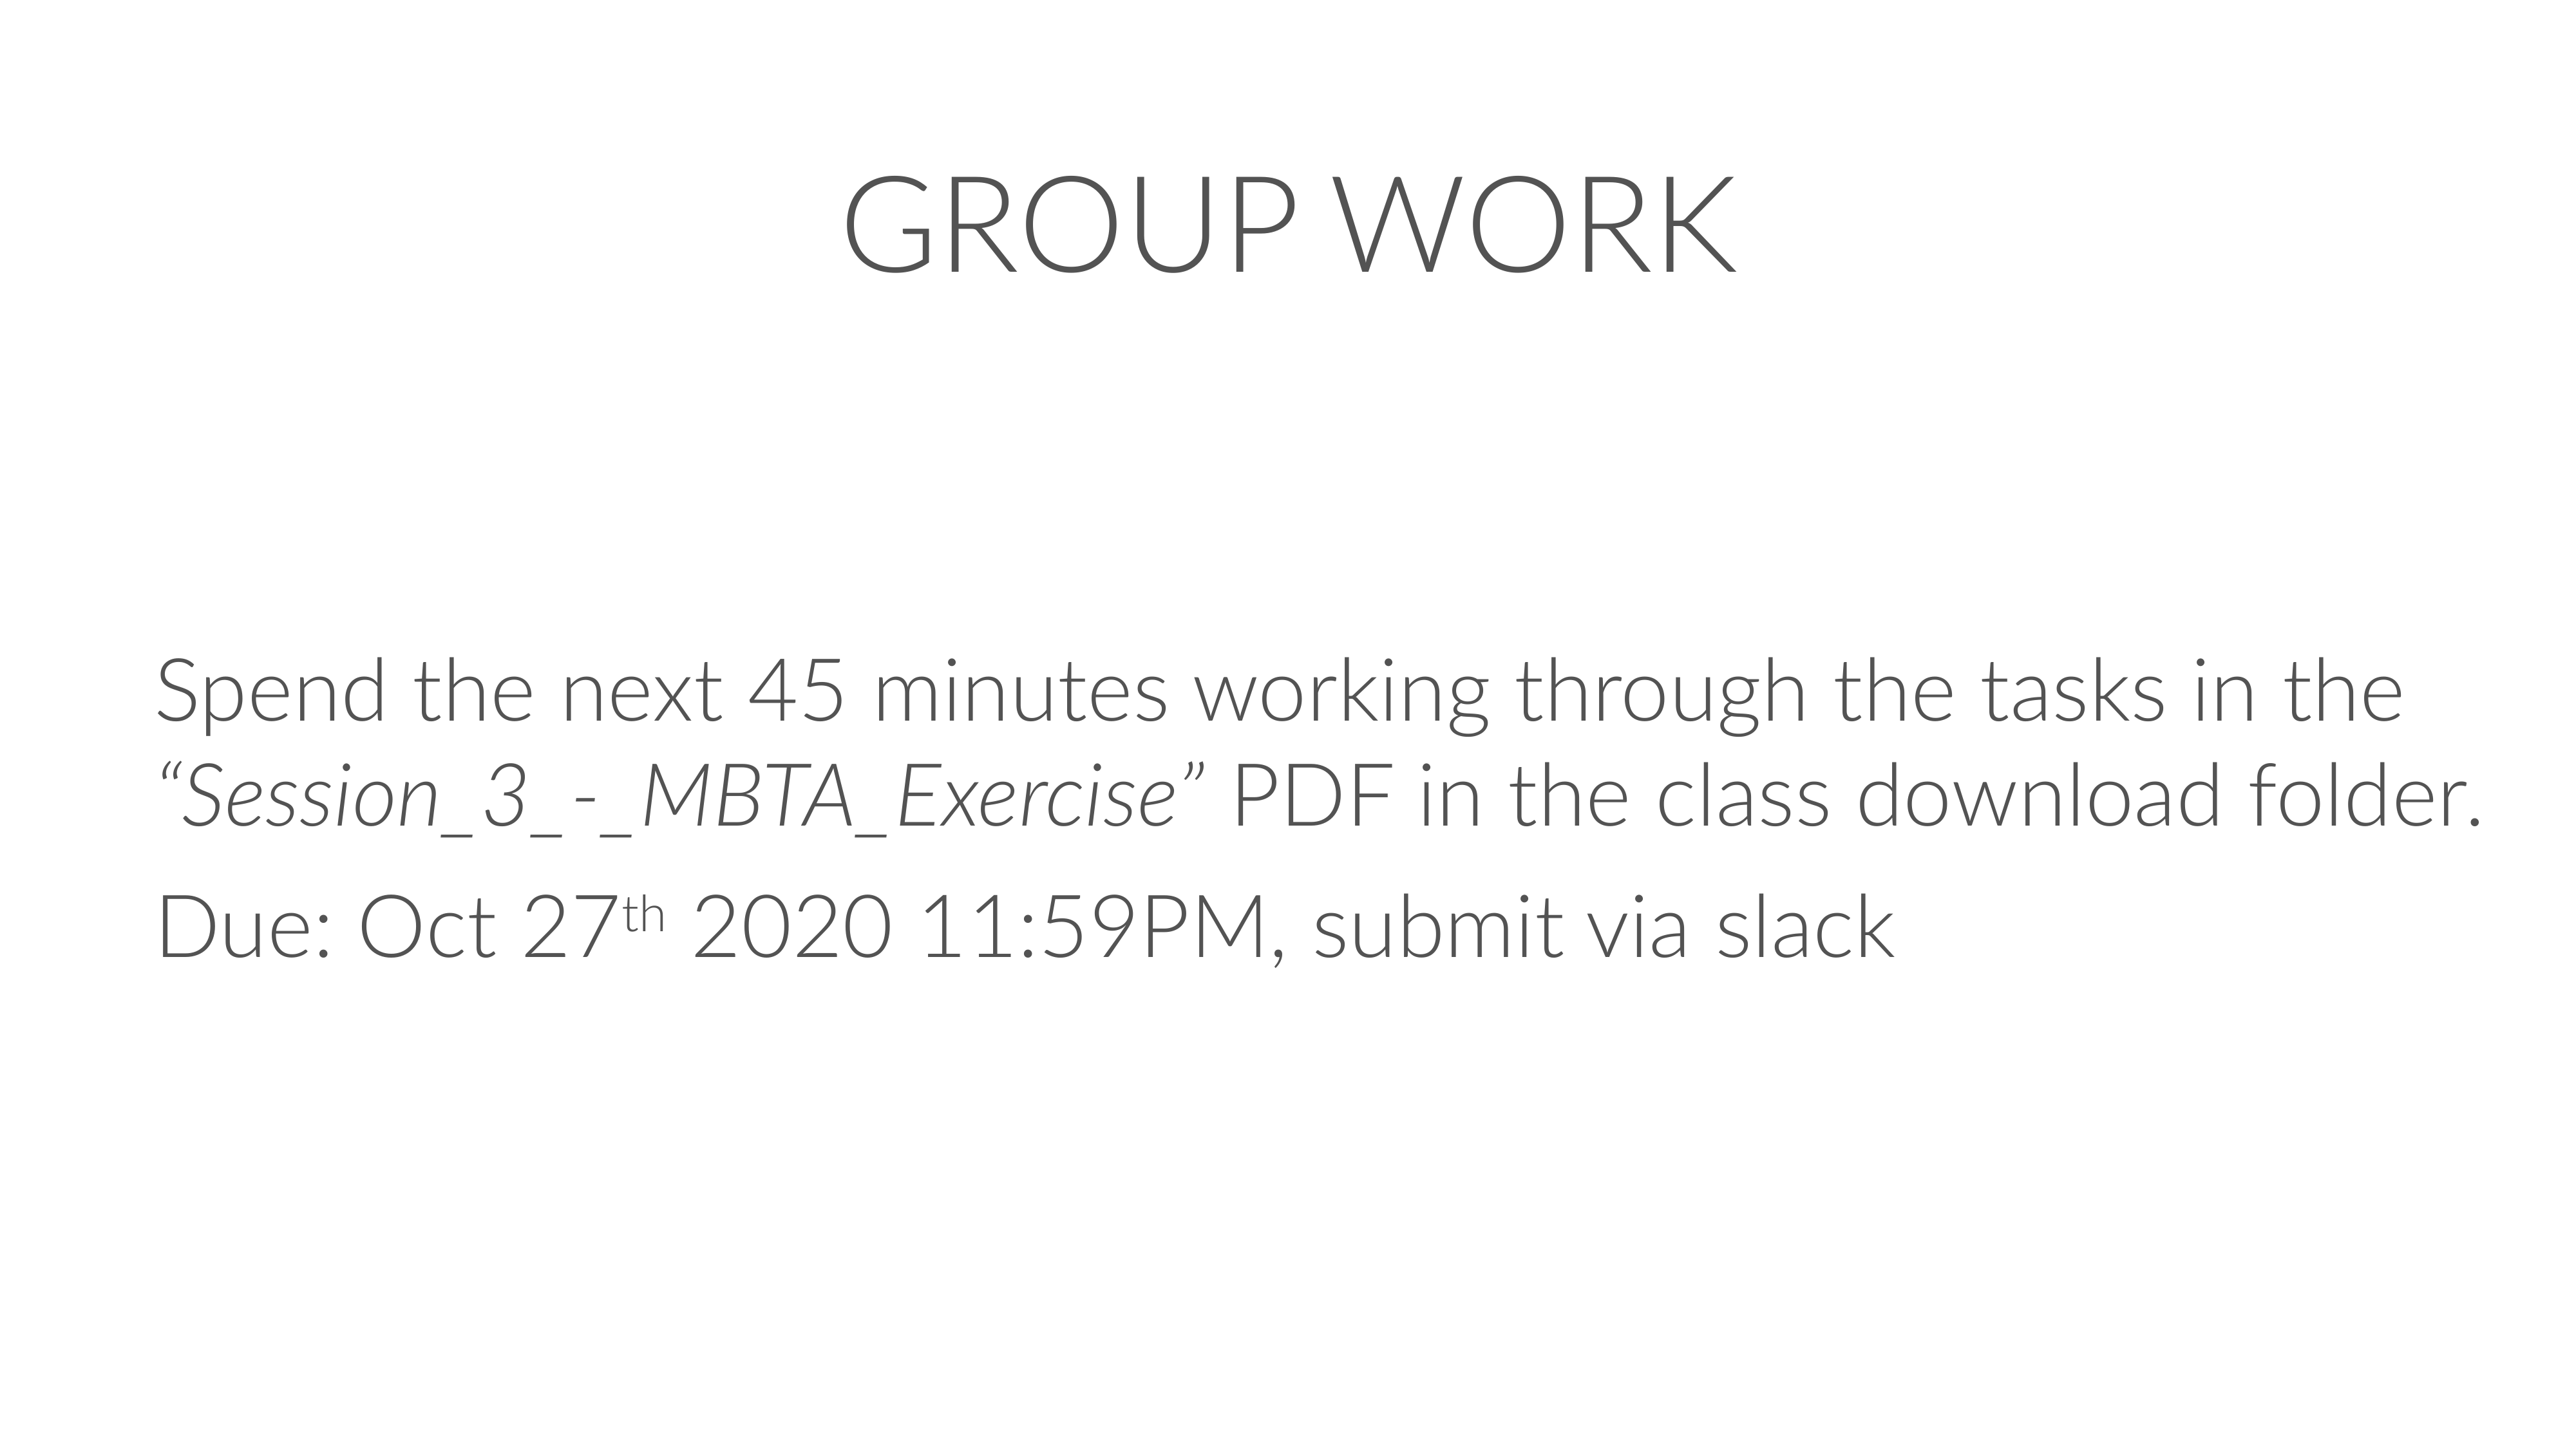

# Group worK
Spend the next 45 minutes working through the tasks in the “Session_3_-_MBTA_Exercise” PDF in the class download folder.
Due: Oct 27th 2020 11:59PM, submit via slack